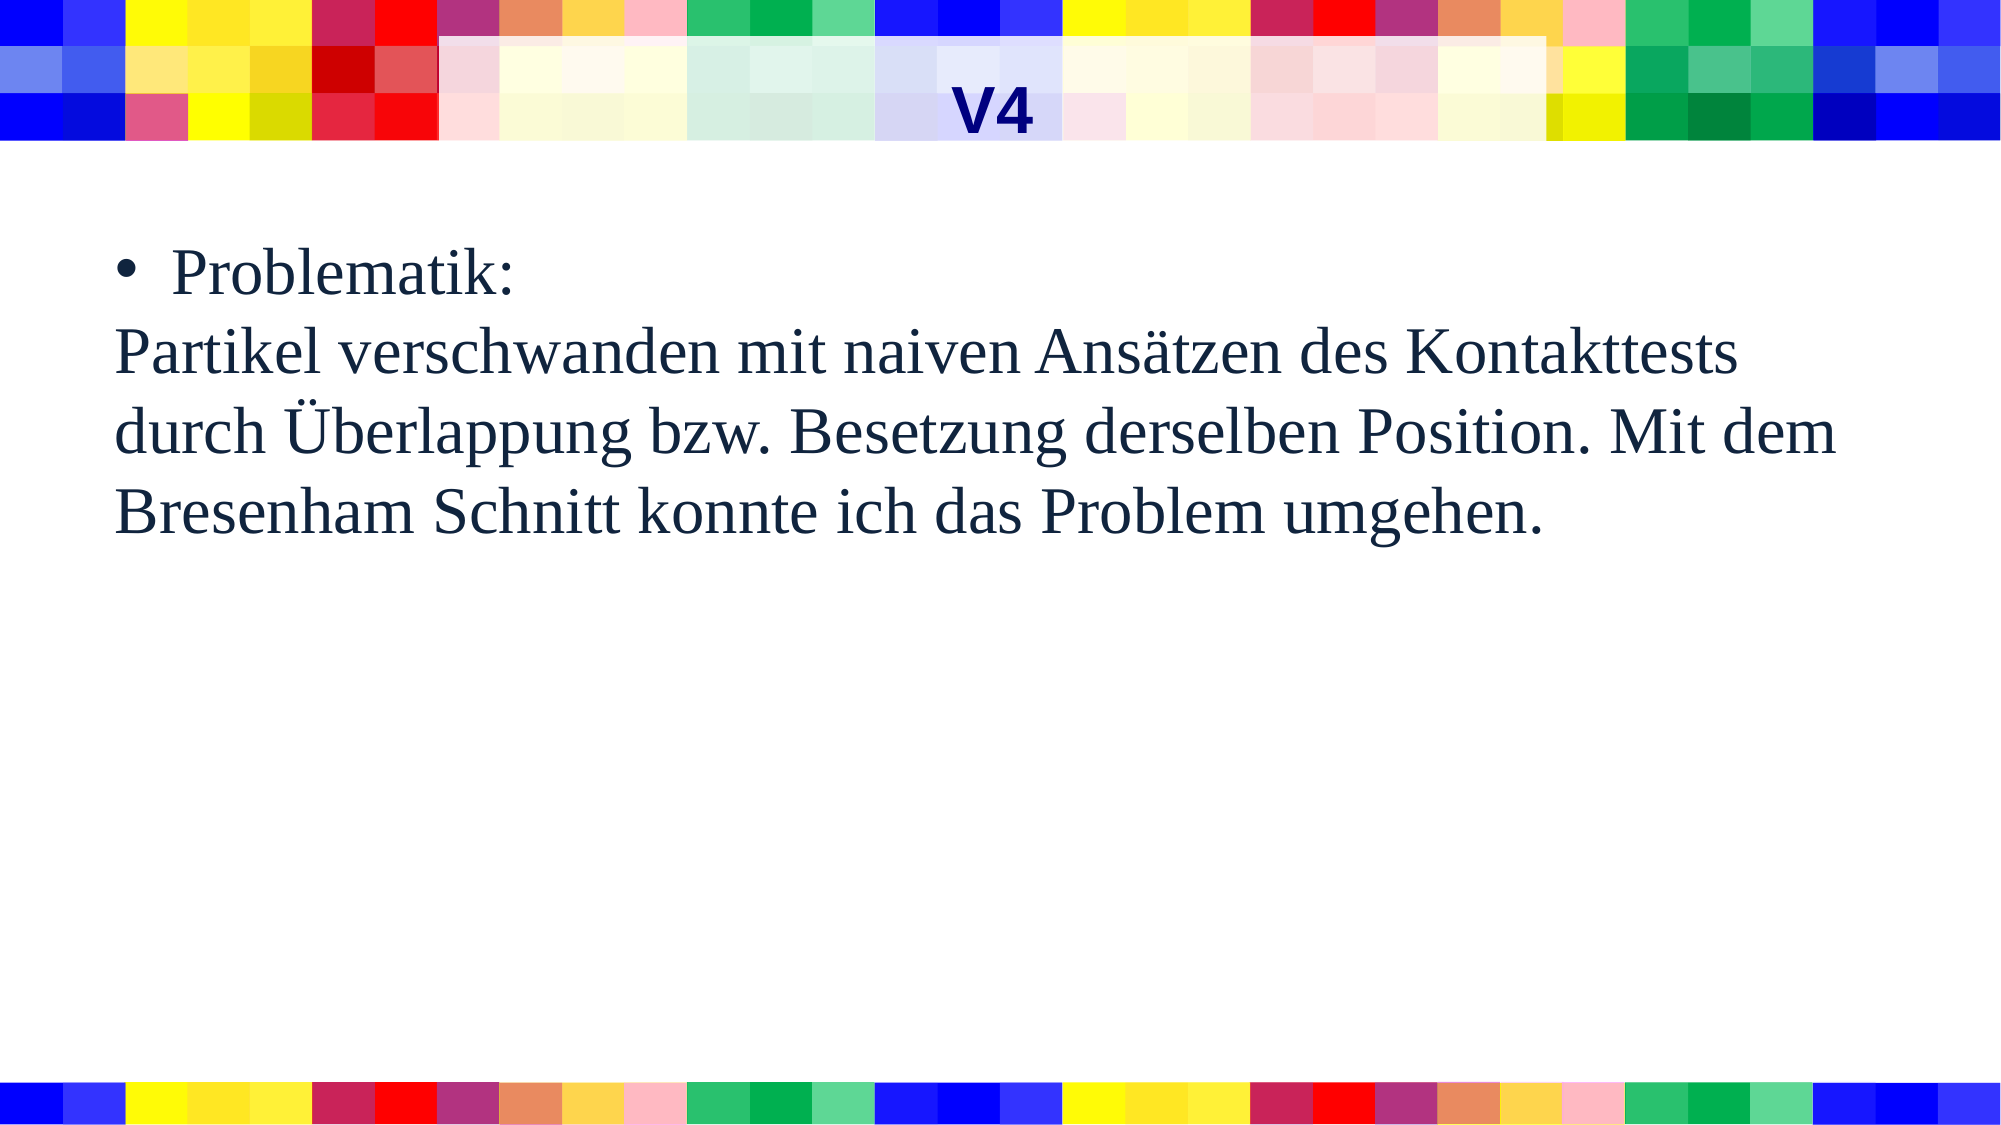

# V4
Problematik:
Partikel verschwanden mit naiven Ansätzen des Kontakttests durch Überlappung bzw. Besetzung derselben Position. Mit dem Bresenham Schnitt konnte ich das Problem umgehen.